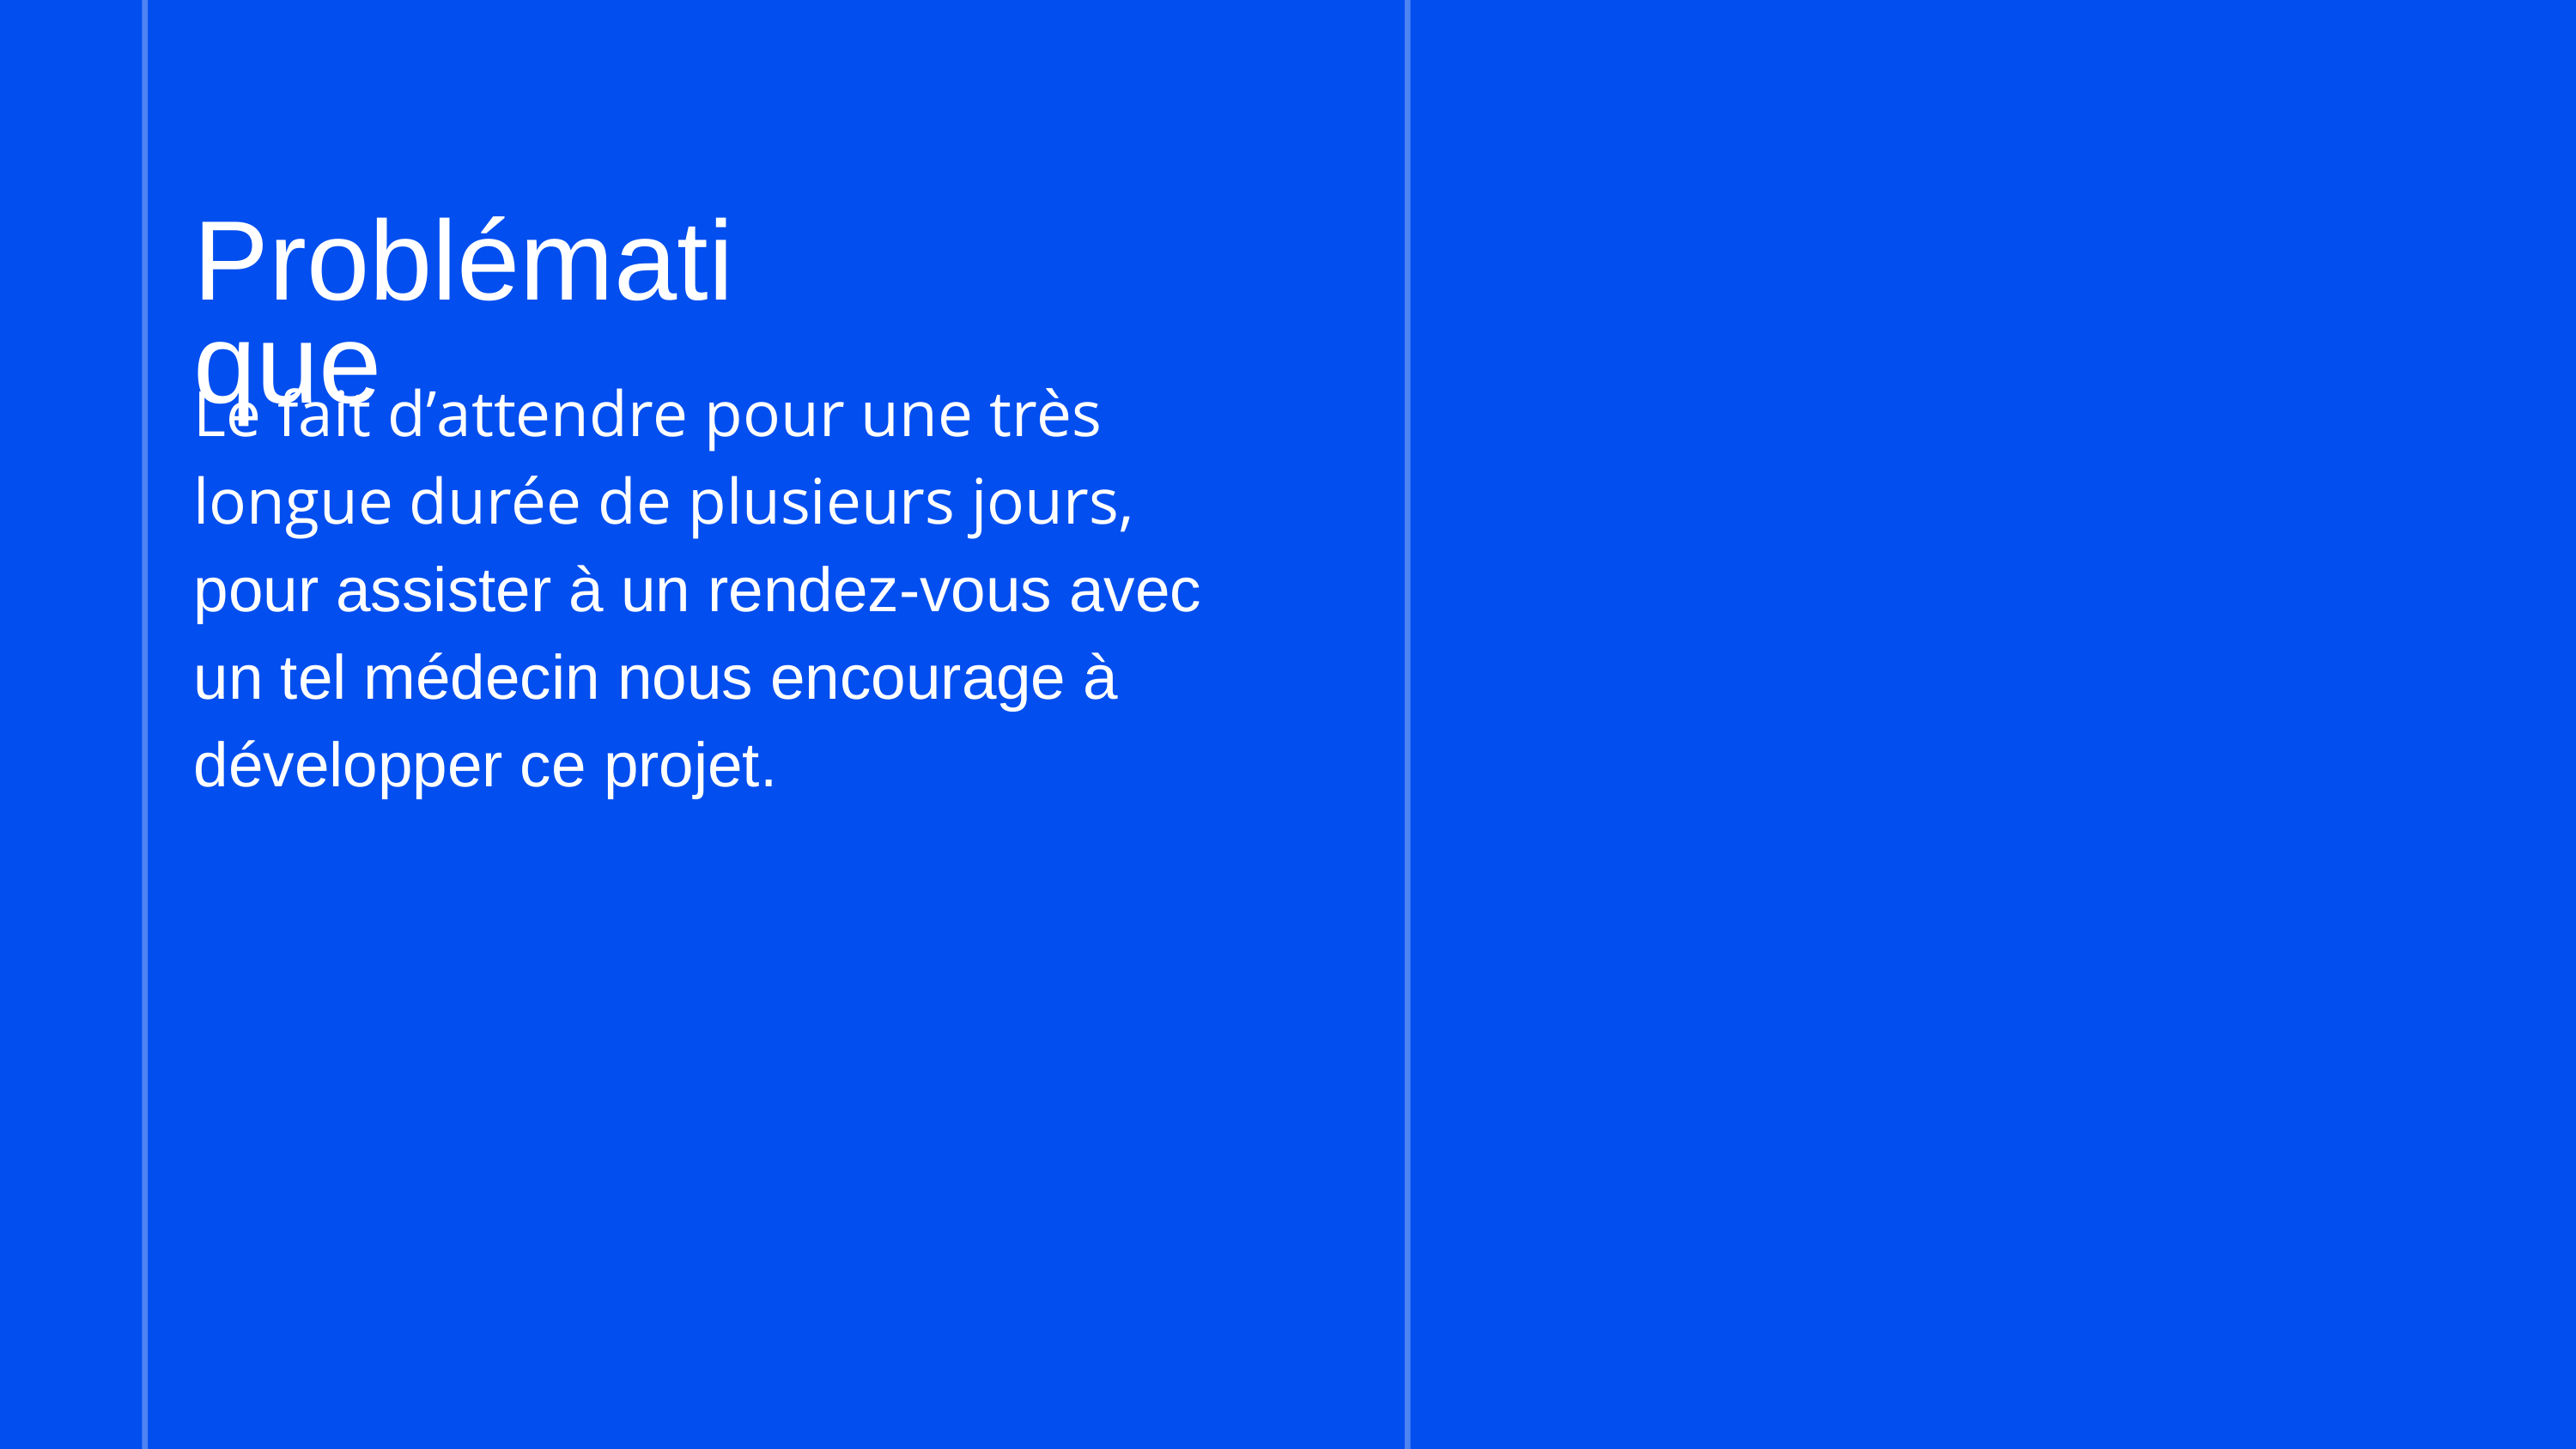

Problématique

Le fait d’attendre pour une très longue durée de plusieurs jours, pour assister à un rendez-vous avec un tel médecin nous encourage à développer ce projet.